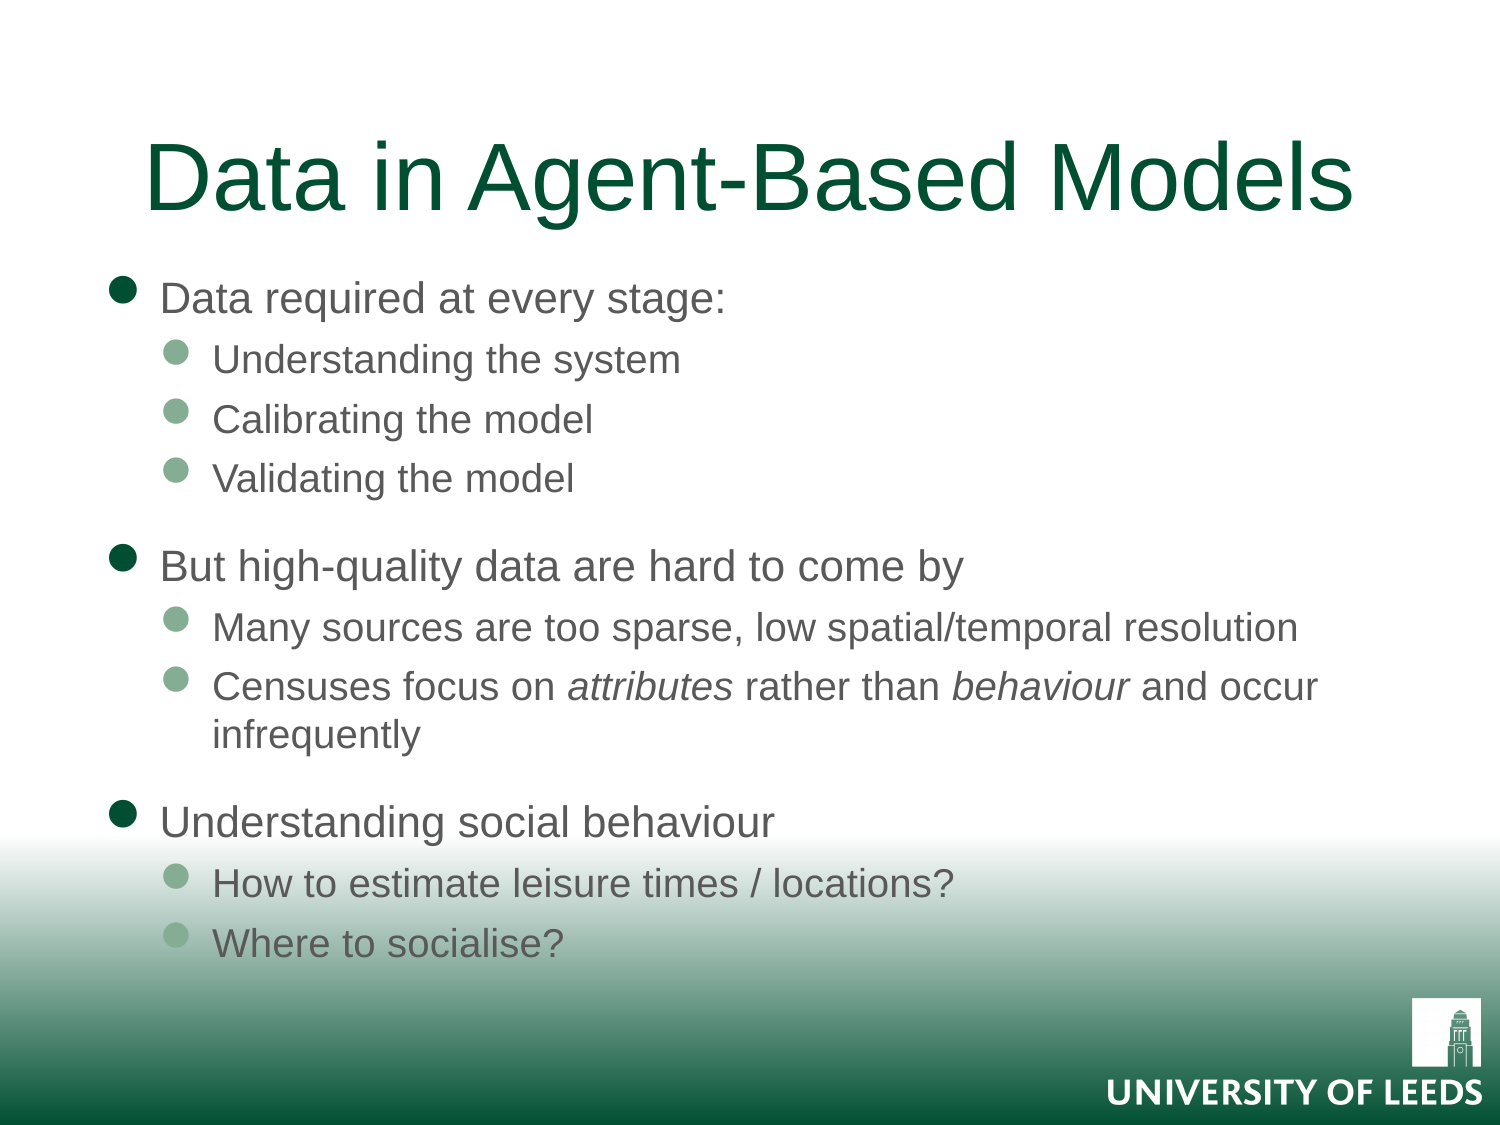

# Data in Agent-Based Models
Data required at every stage:
Understanding the system
Calibrating the model
Validating the model
But high-quality data are hard to come by
Many sources are too sparse, low spatial/temporal resolution
Censuses focus on attributes rather than behaviour and occur infrequently
Understanding social behaviour
How to estimate leisure times / locations?
Where to socialise?